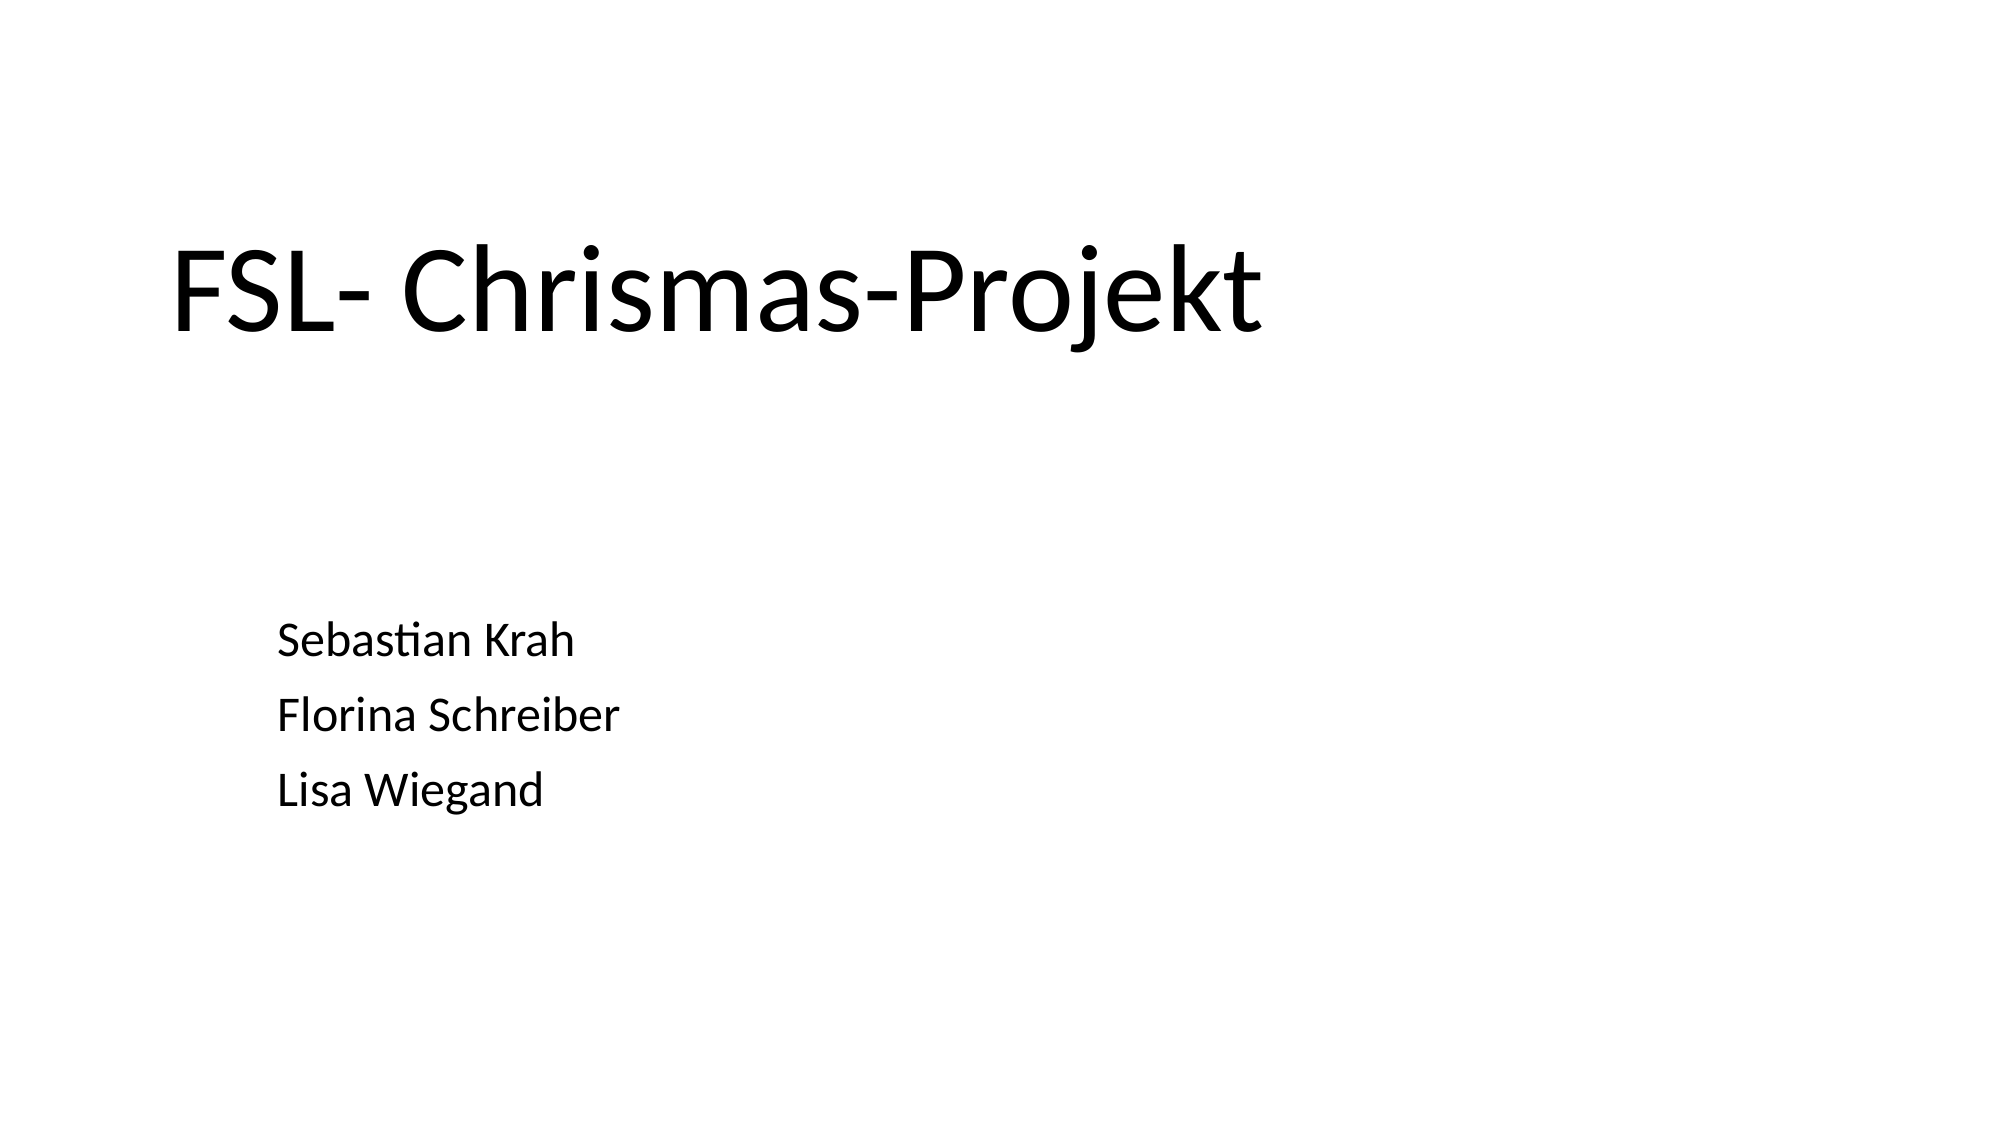

# FSL- Chrismas-Projekt
Sebastian Krah
Florina Schreiber
Lisa Wiegand